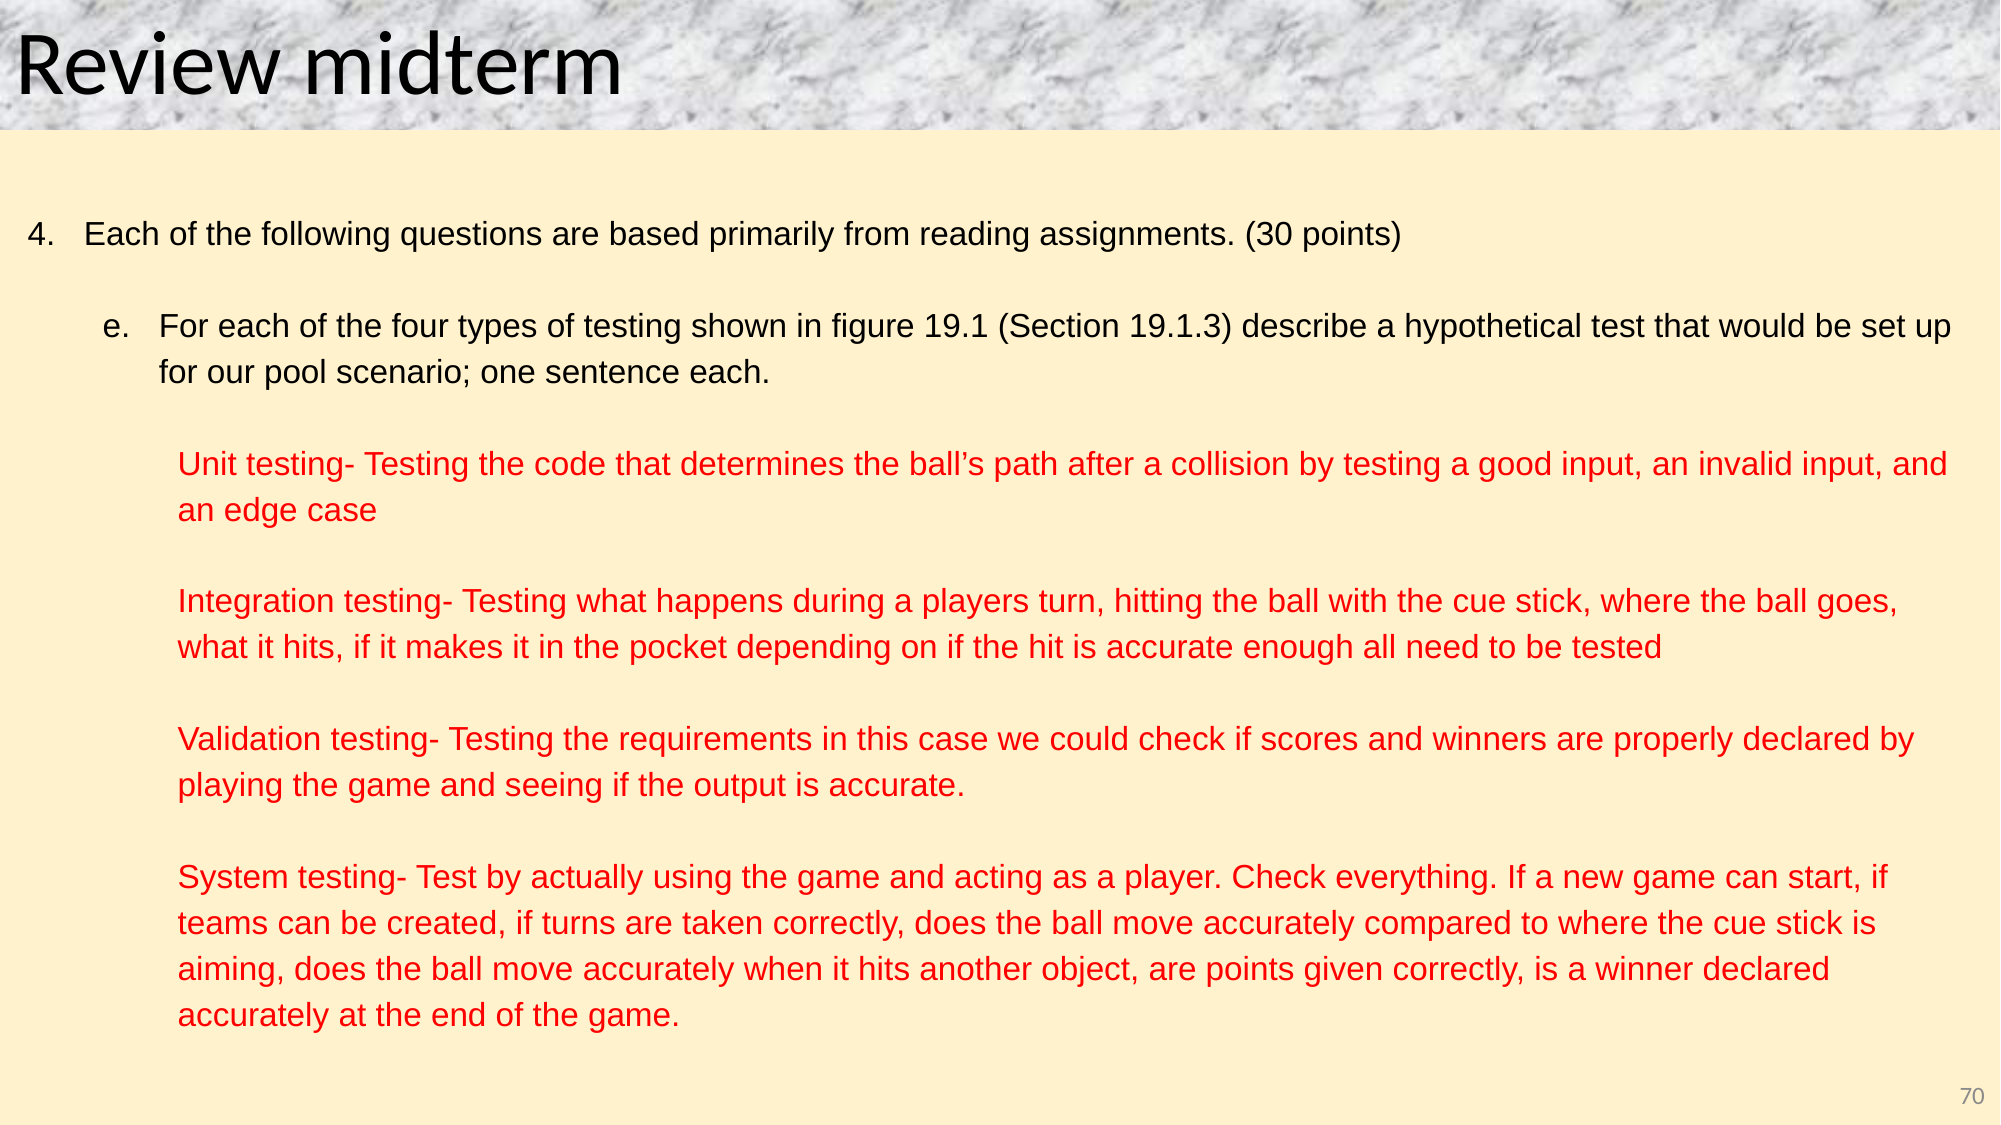

# Review midterm
Each of the following questions are based primarily from reading assignments. (30 points)

For each of the four types of testing shown in figure 19.1 (Section 19.1.3) describe a hypothetical test that would be set up for our pool scenario; one sentence each.

Unit testing- Testing the code that determines the ball’s path after a collision by testing a good input, an invalid input, and an edge case

Integration testing- Testing what happens during a players turn, hitting the ball with the cue stick, where the ball goes, what it hits, if it makes it in the pocket depending on if the hit is accurate enough all need to be tested

Validation testing- Testing the requirements in this case we could check if scores and winners are properly declared by playing the game and seeing if the output is accurate.

System testing- Test by actually using the game and acting as a player. Check everything. If a new game can start, if teams can be created, if turns are taken correctly, does the ball move accurately compared to where the cue stick is aiming, does the ball move accurately when it hits another object, are points given correctly, is a winner declared accurately at the end of the game.
70